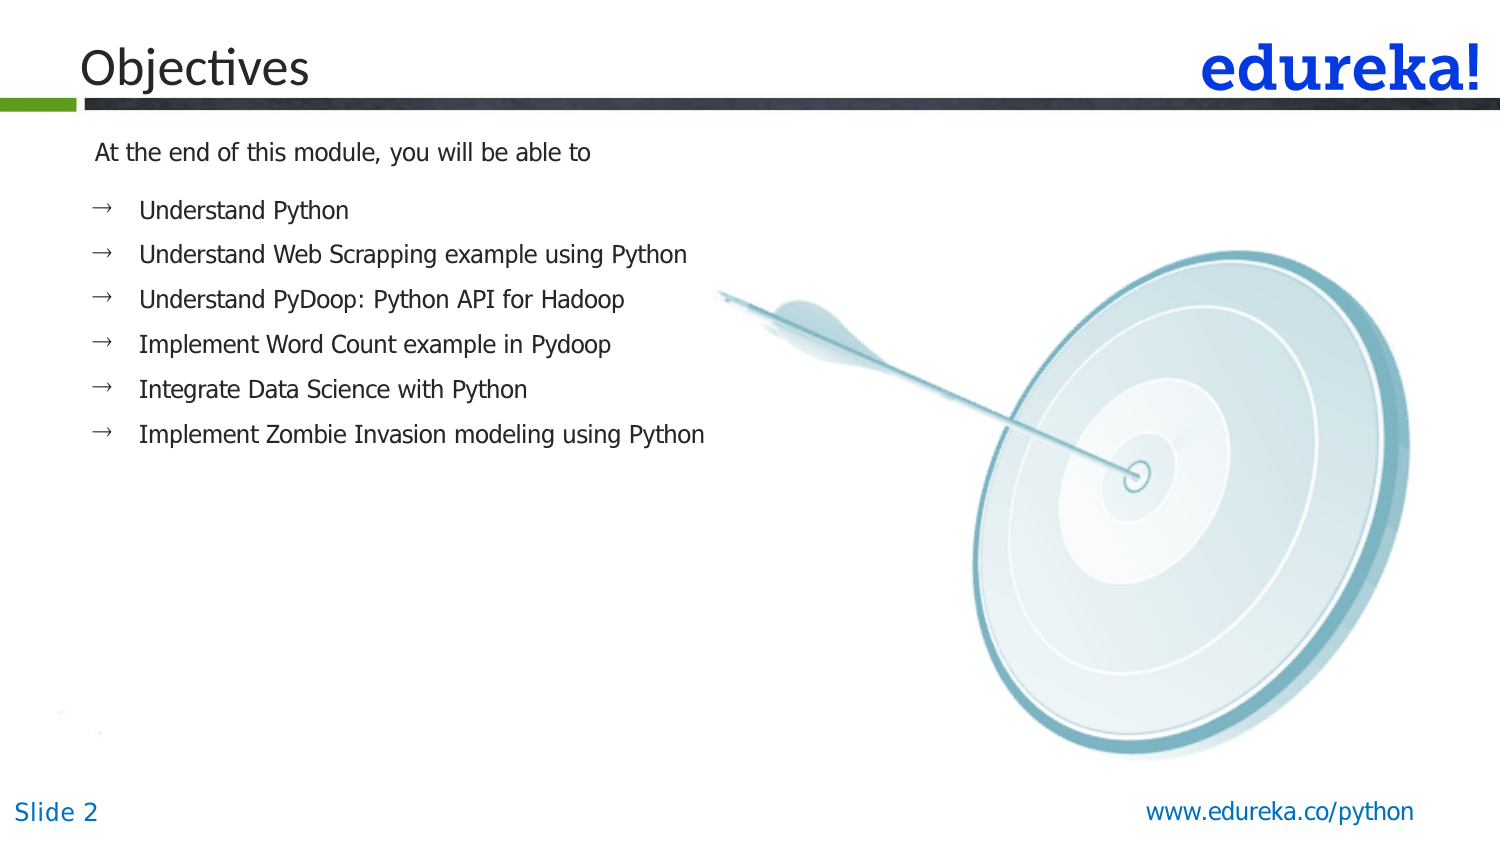

Objectives
At the end of this module, you will be able to
Understand Python
Understand Web Scrapping example using Python
Understand PyDoop: Python API for Hadoop
Implement Word Count example in Pydoop
Integrate Data Science with Python
Implement Zombie Invasion modeling using Python